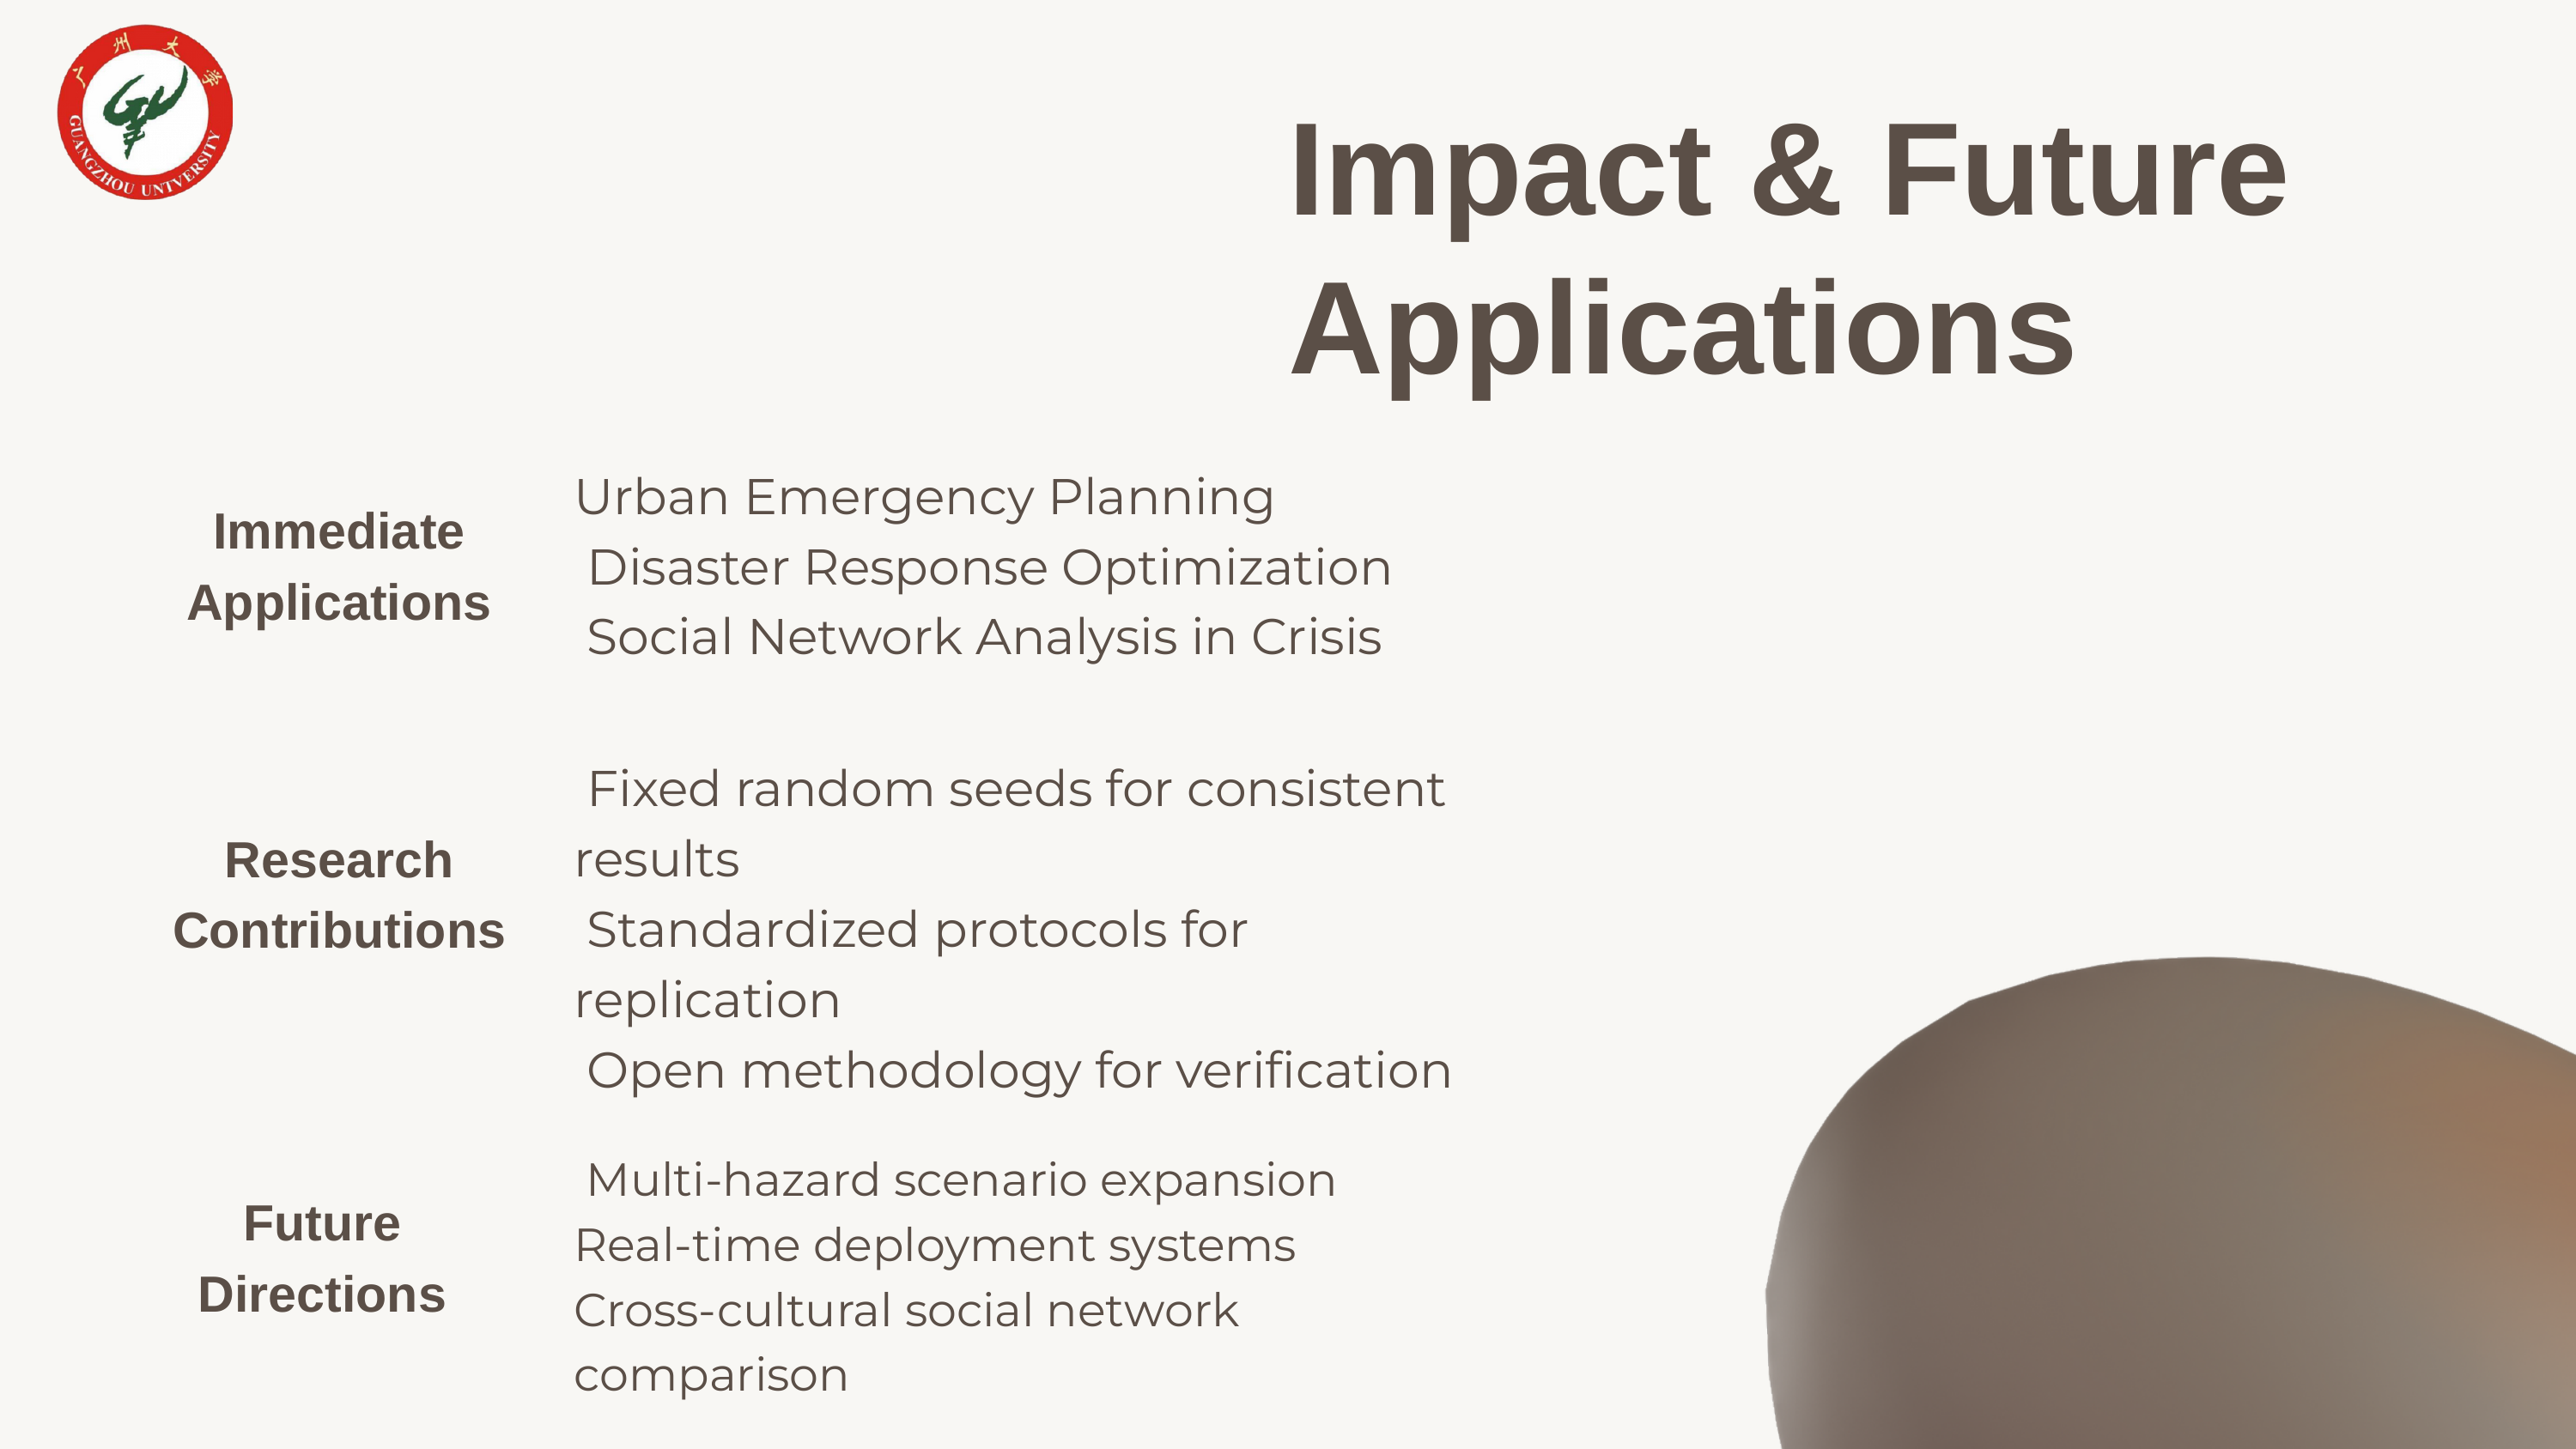

Impact & Future Applications
Urban Emergency Planning
 Disaster Response Optimization
 Social Network Analysis in Crisis
Immediate Applications
 Fixed random seeds for consistent results
 Standardized protocols for replication
 Open methodology for verification
Research Contributions

 Multi-hazard scenario expansion
Real-time deployment systems
Cross-cultural social network comparison
Future Directions